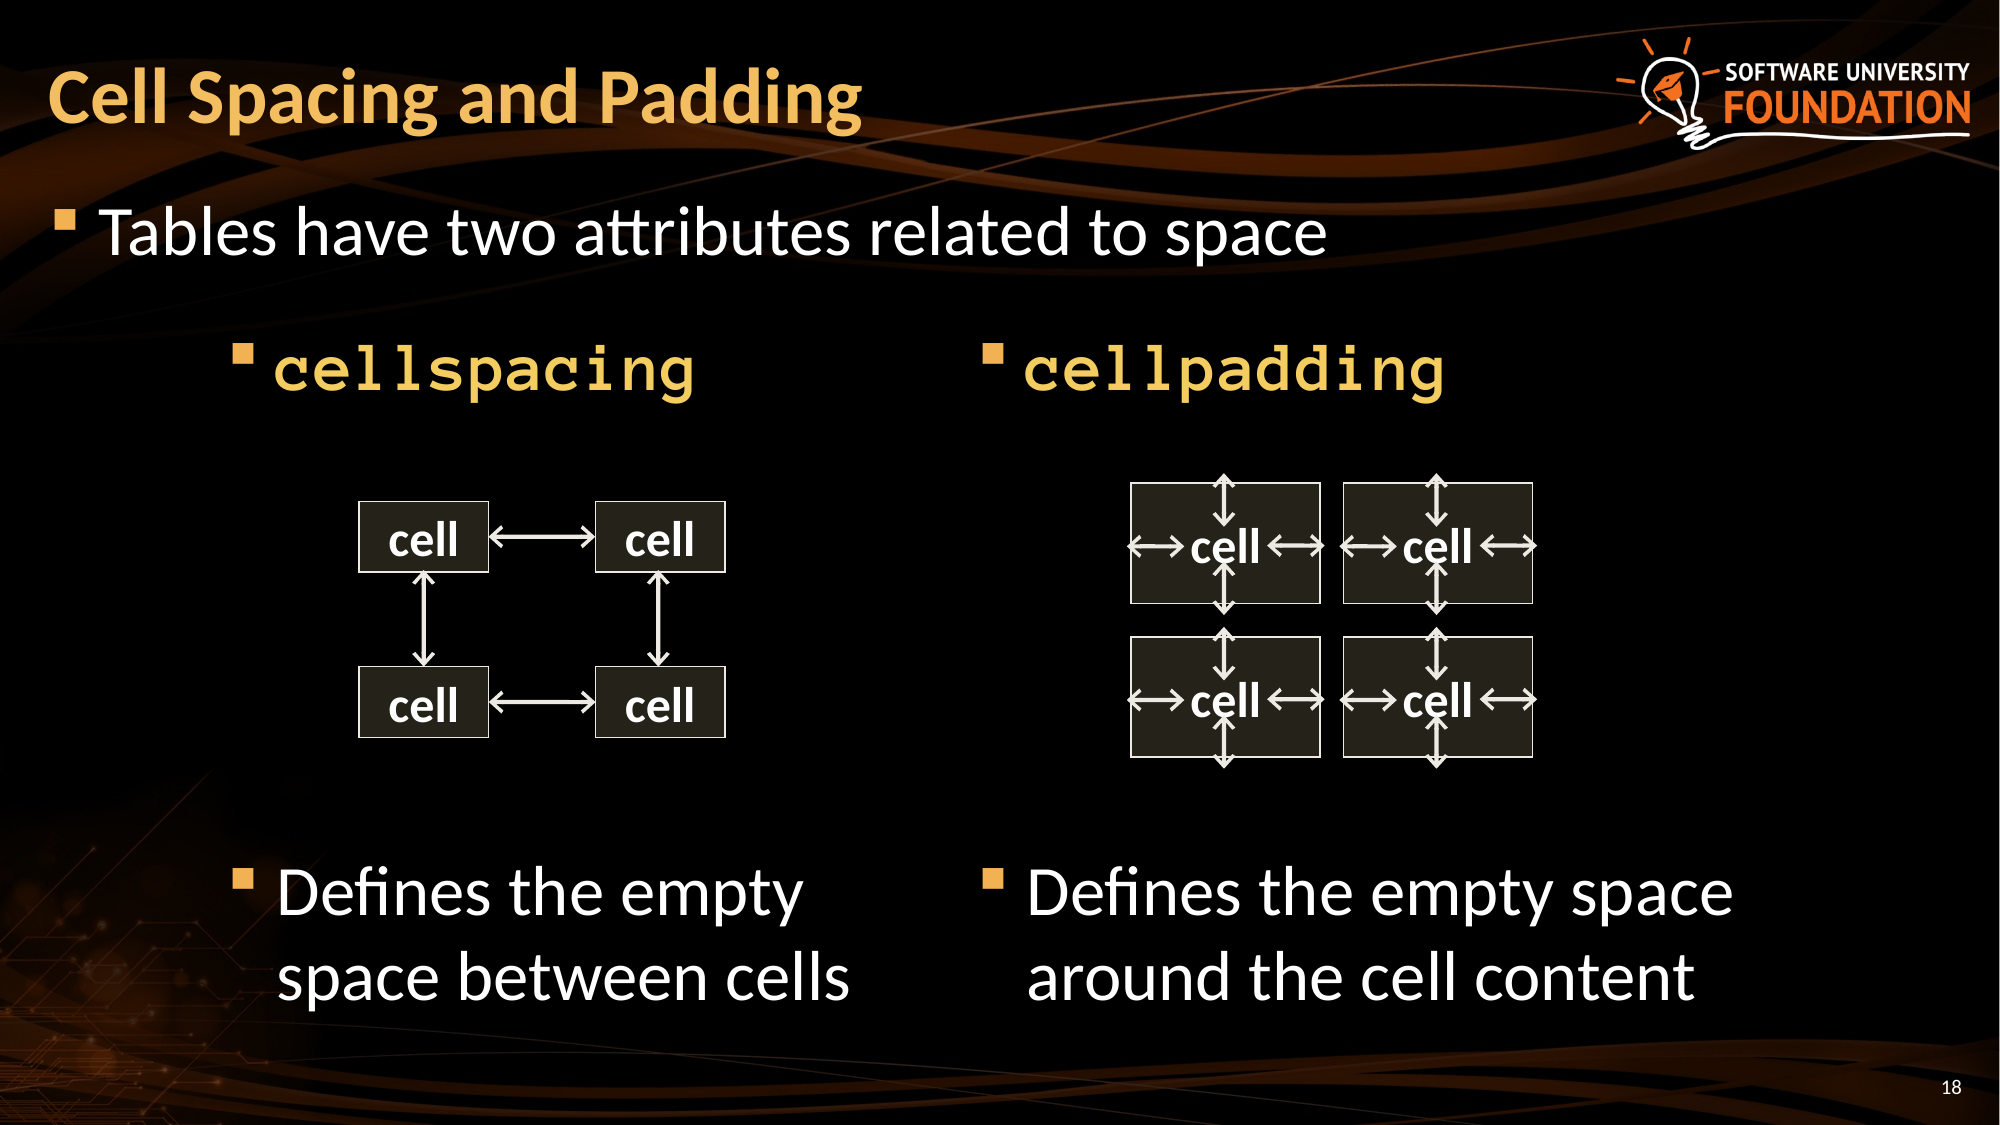

# Cell Spacing and Padding
Tables have two attributes related to space
cellspacing

Defines the empty space between cells
cellpadding

Defines the empty space around the cell content
cell
cell

cell
cell

cell
cell

cell
cell

18